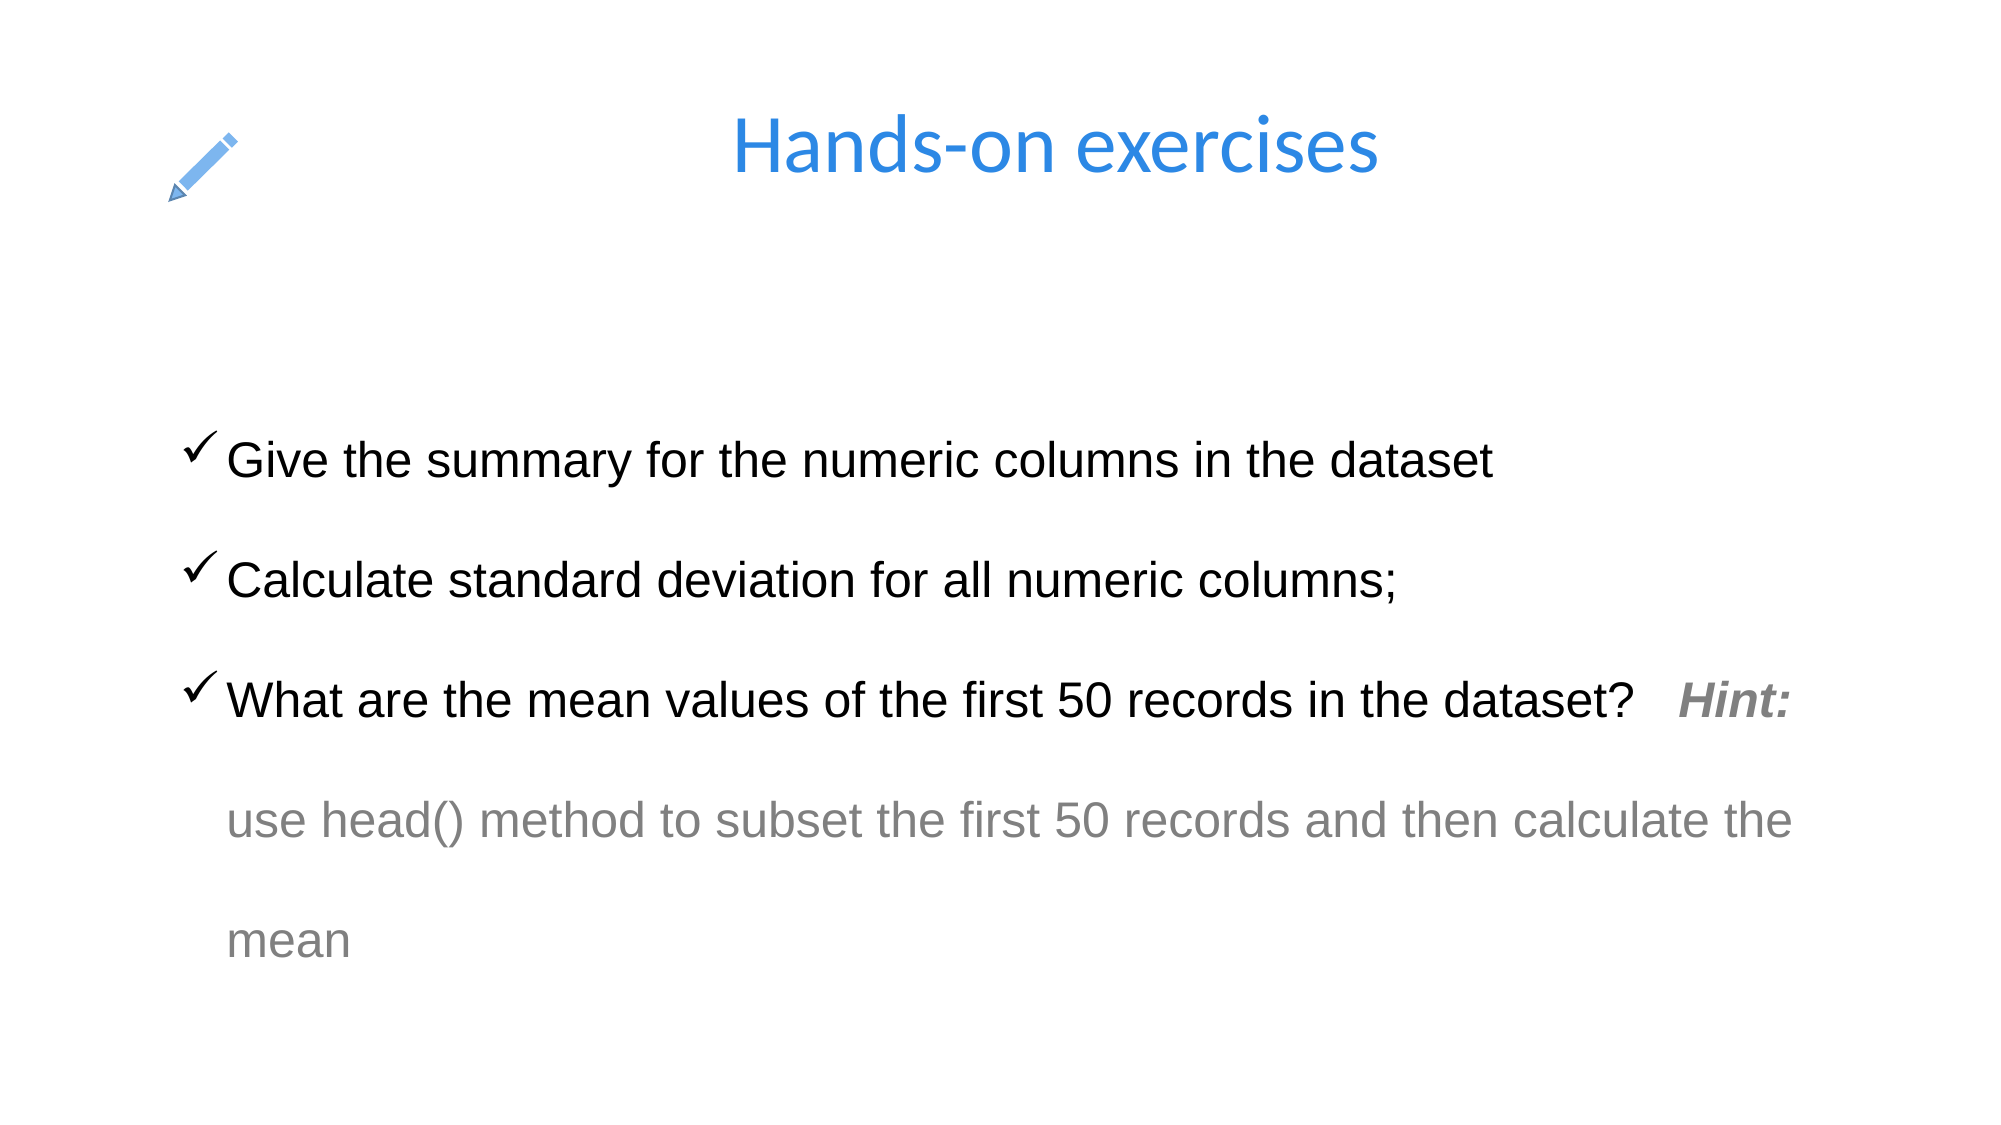

# Hands-on exercises

Give the summary for the numeric columns in the dataset
Calculate standard deviation for all numeric columns;
What are the mean values of the first 50 records in the dataset?   Hint: use head() method to subset the first 50 records and then calculate the mean

109